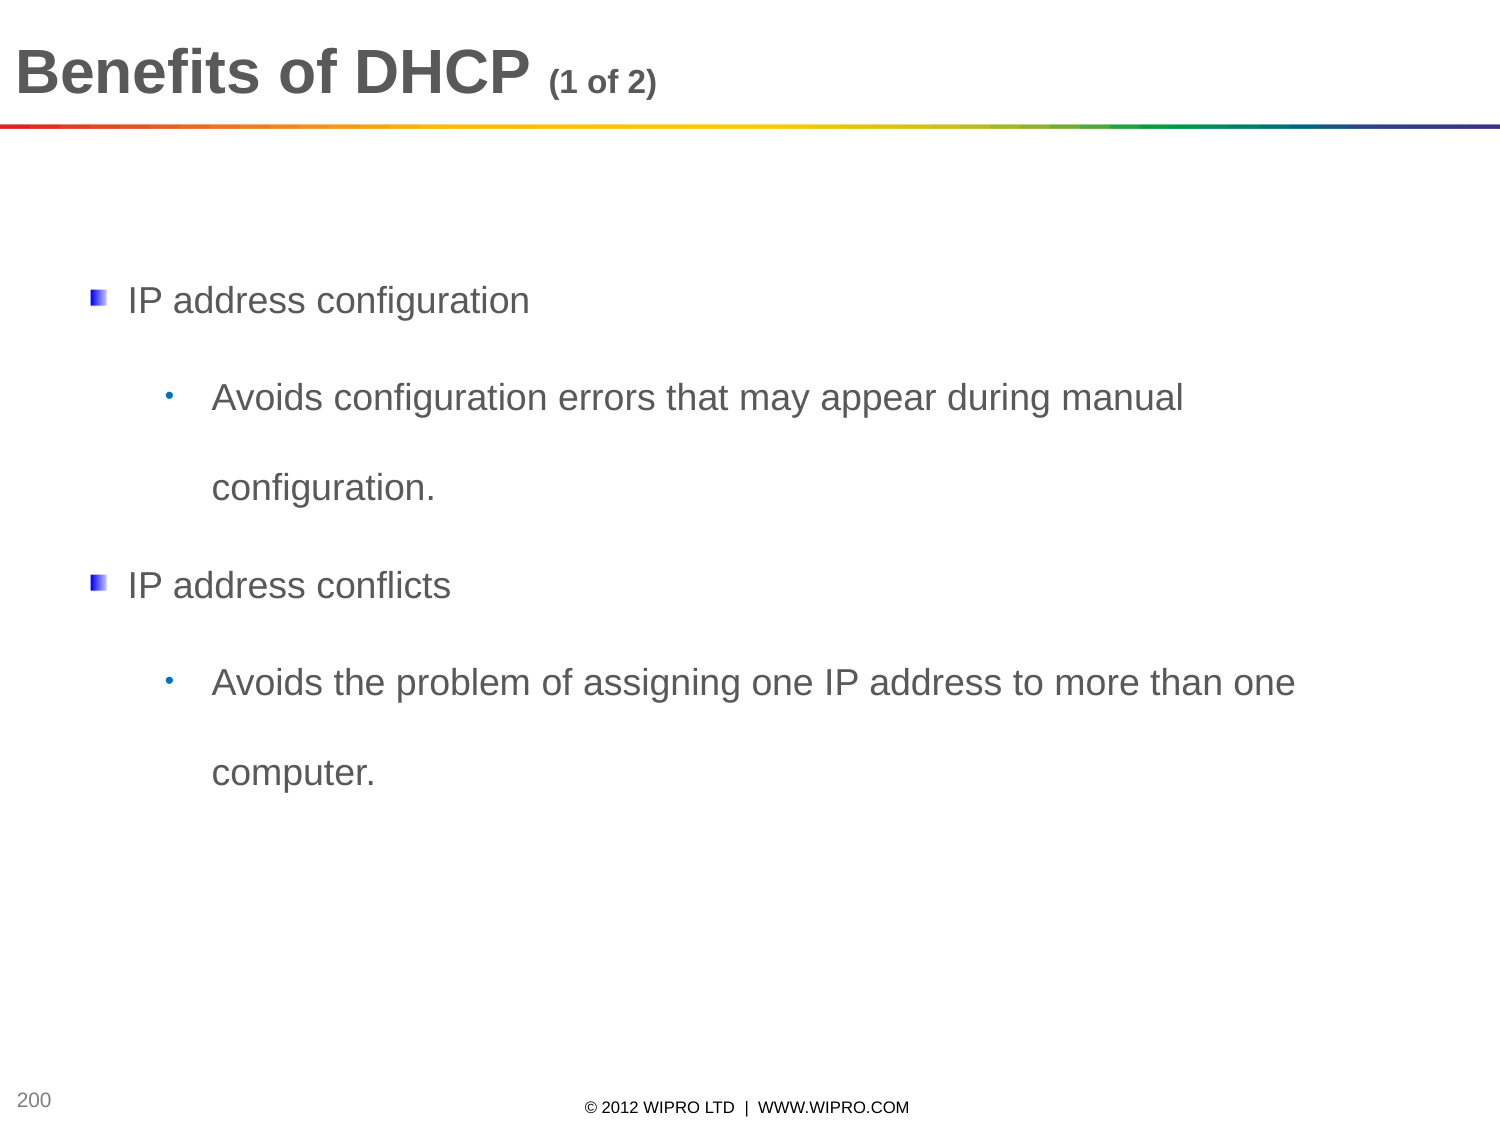

Benefits of DHCP (1 of 2)
IP address configuration
Avoids configuration errors that may appear during manual configuration.
IP address conflicts
Avoids the problem of assigning one IP address to more than one computer.